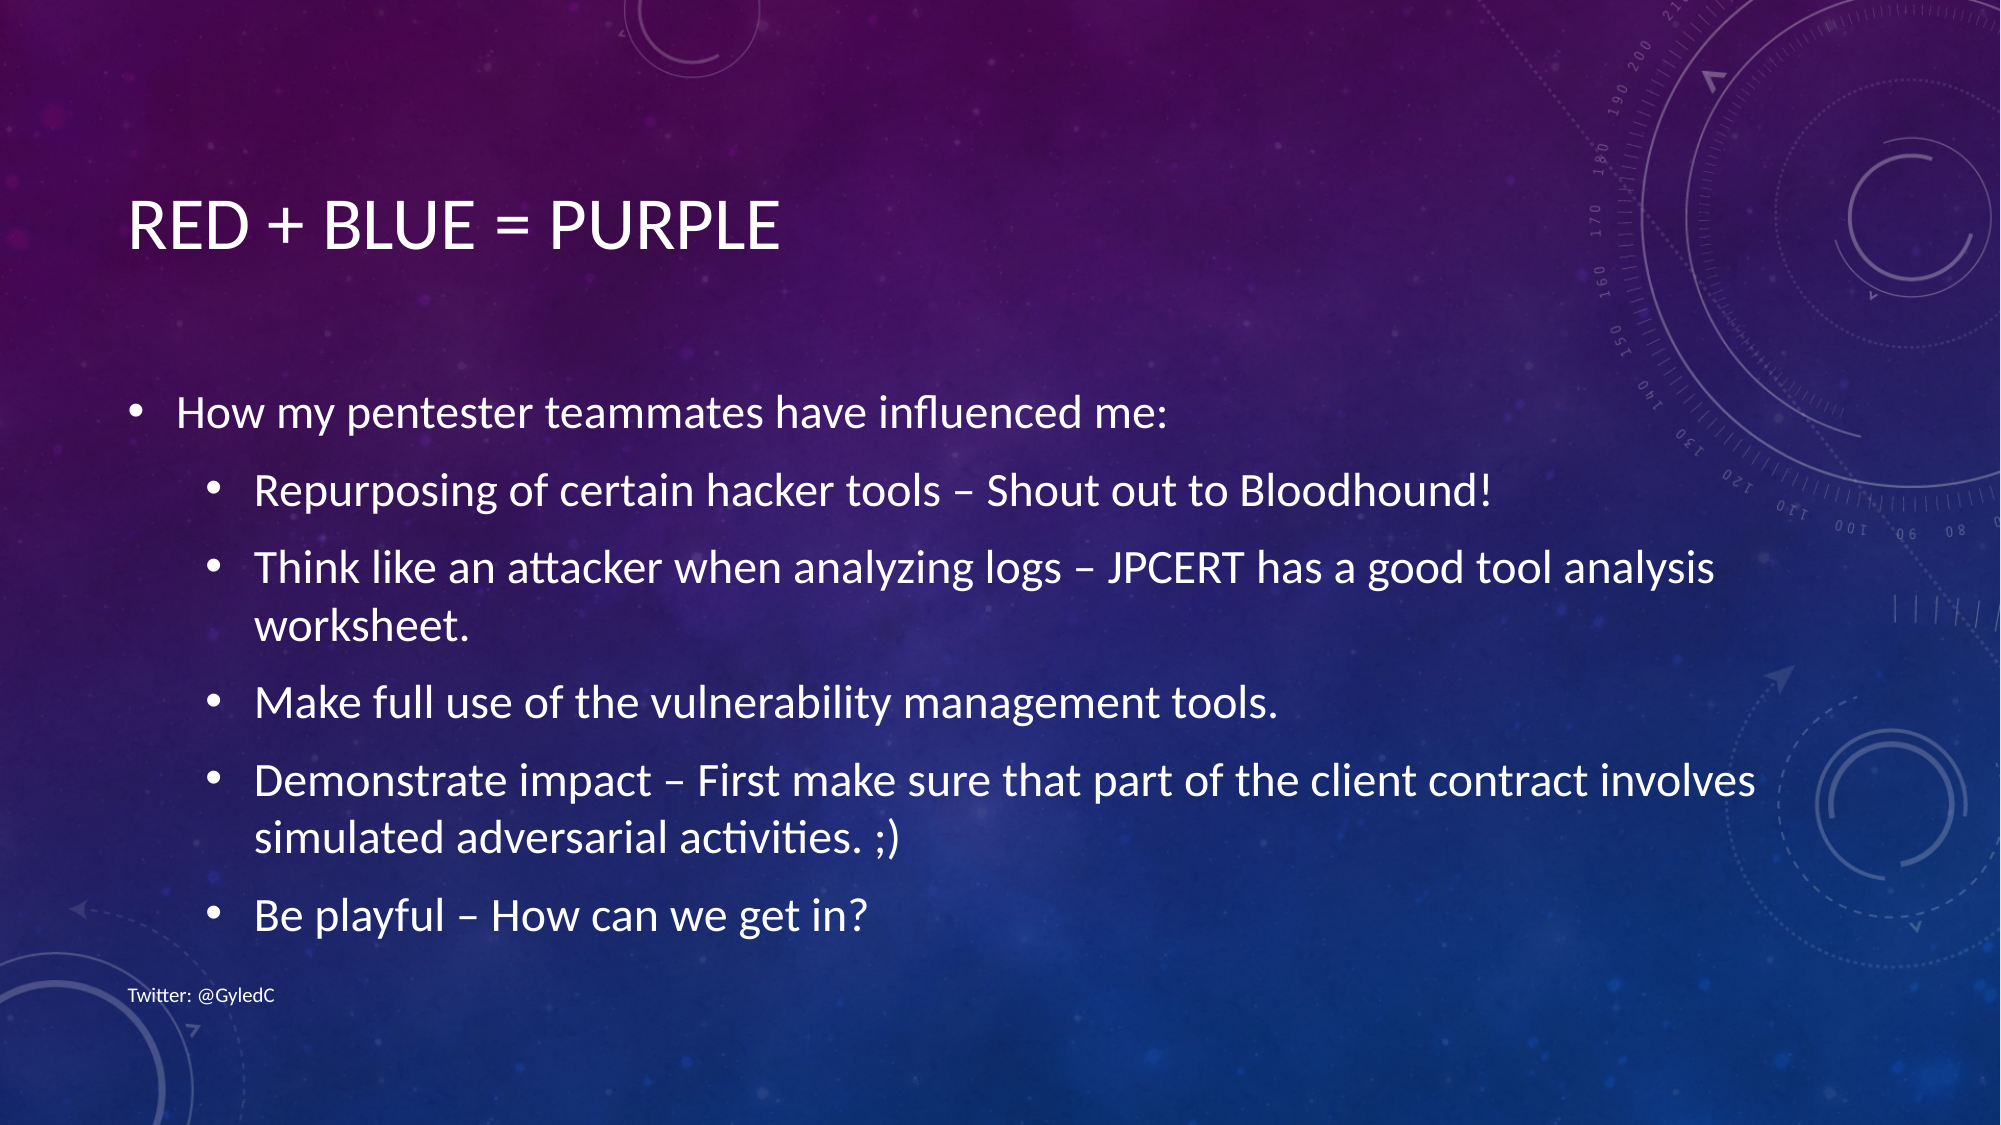

# RED + blue = purple
How my pentester teammates have influenced me:
Repurposing of certain hacker tools – Shout out to Bloodhound!
Think like an attacker when analyzing logs – JPCERT has a good tool analysis worksheet.
Make full use of the vulnerability management tools.
Demonstrate impact – First make sure that part of the client contract involves simulated adversarial activities. ;)
Be playful – How can we get in?

Twitter: @GyledC